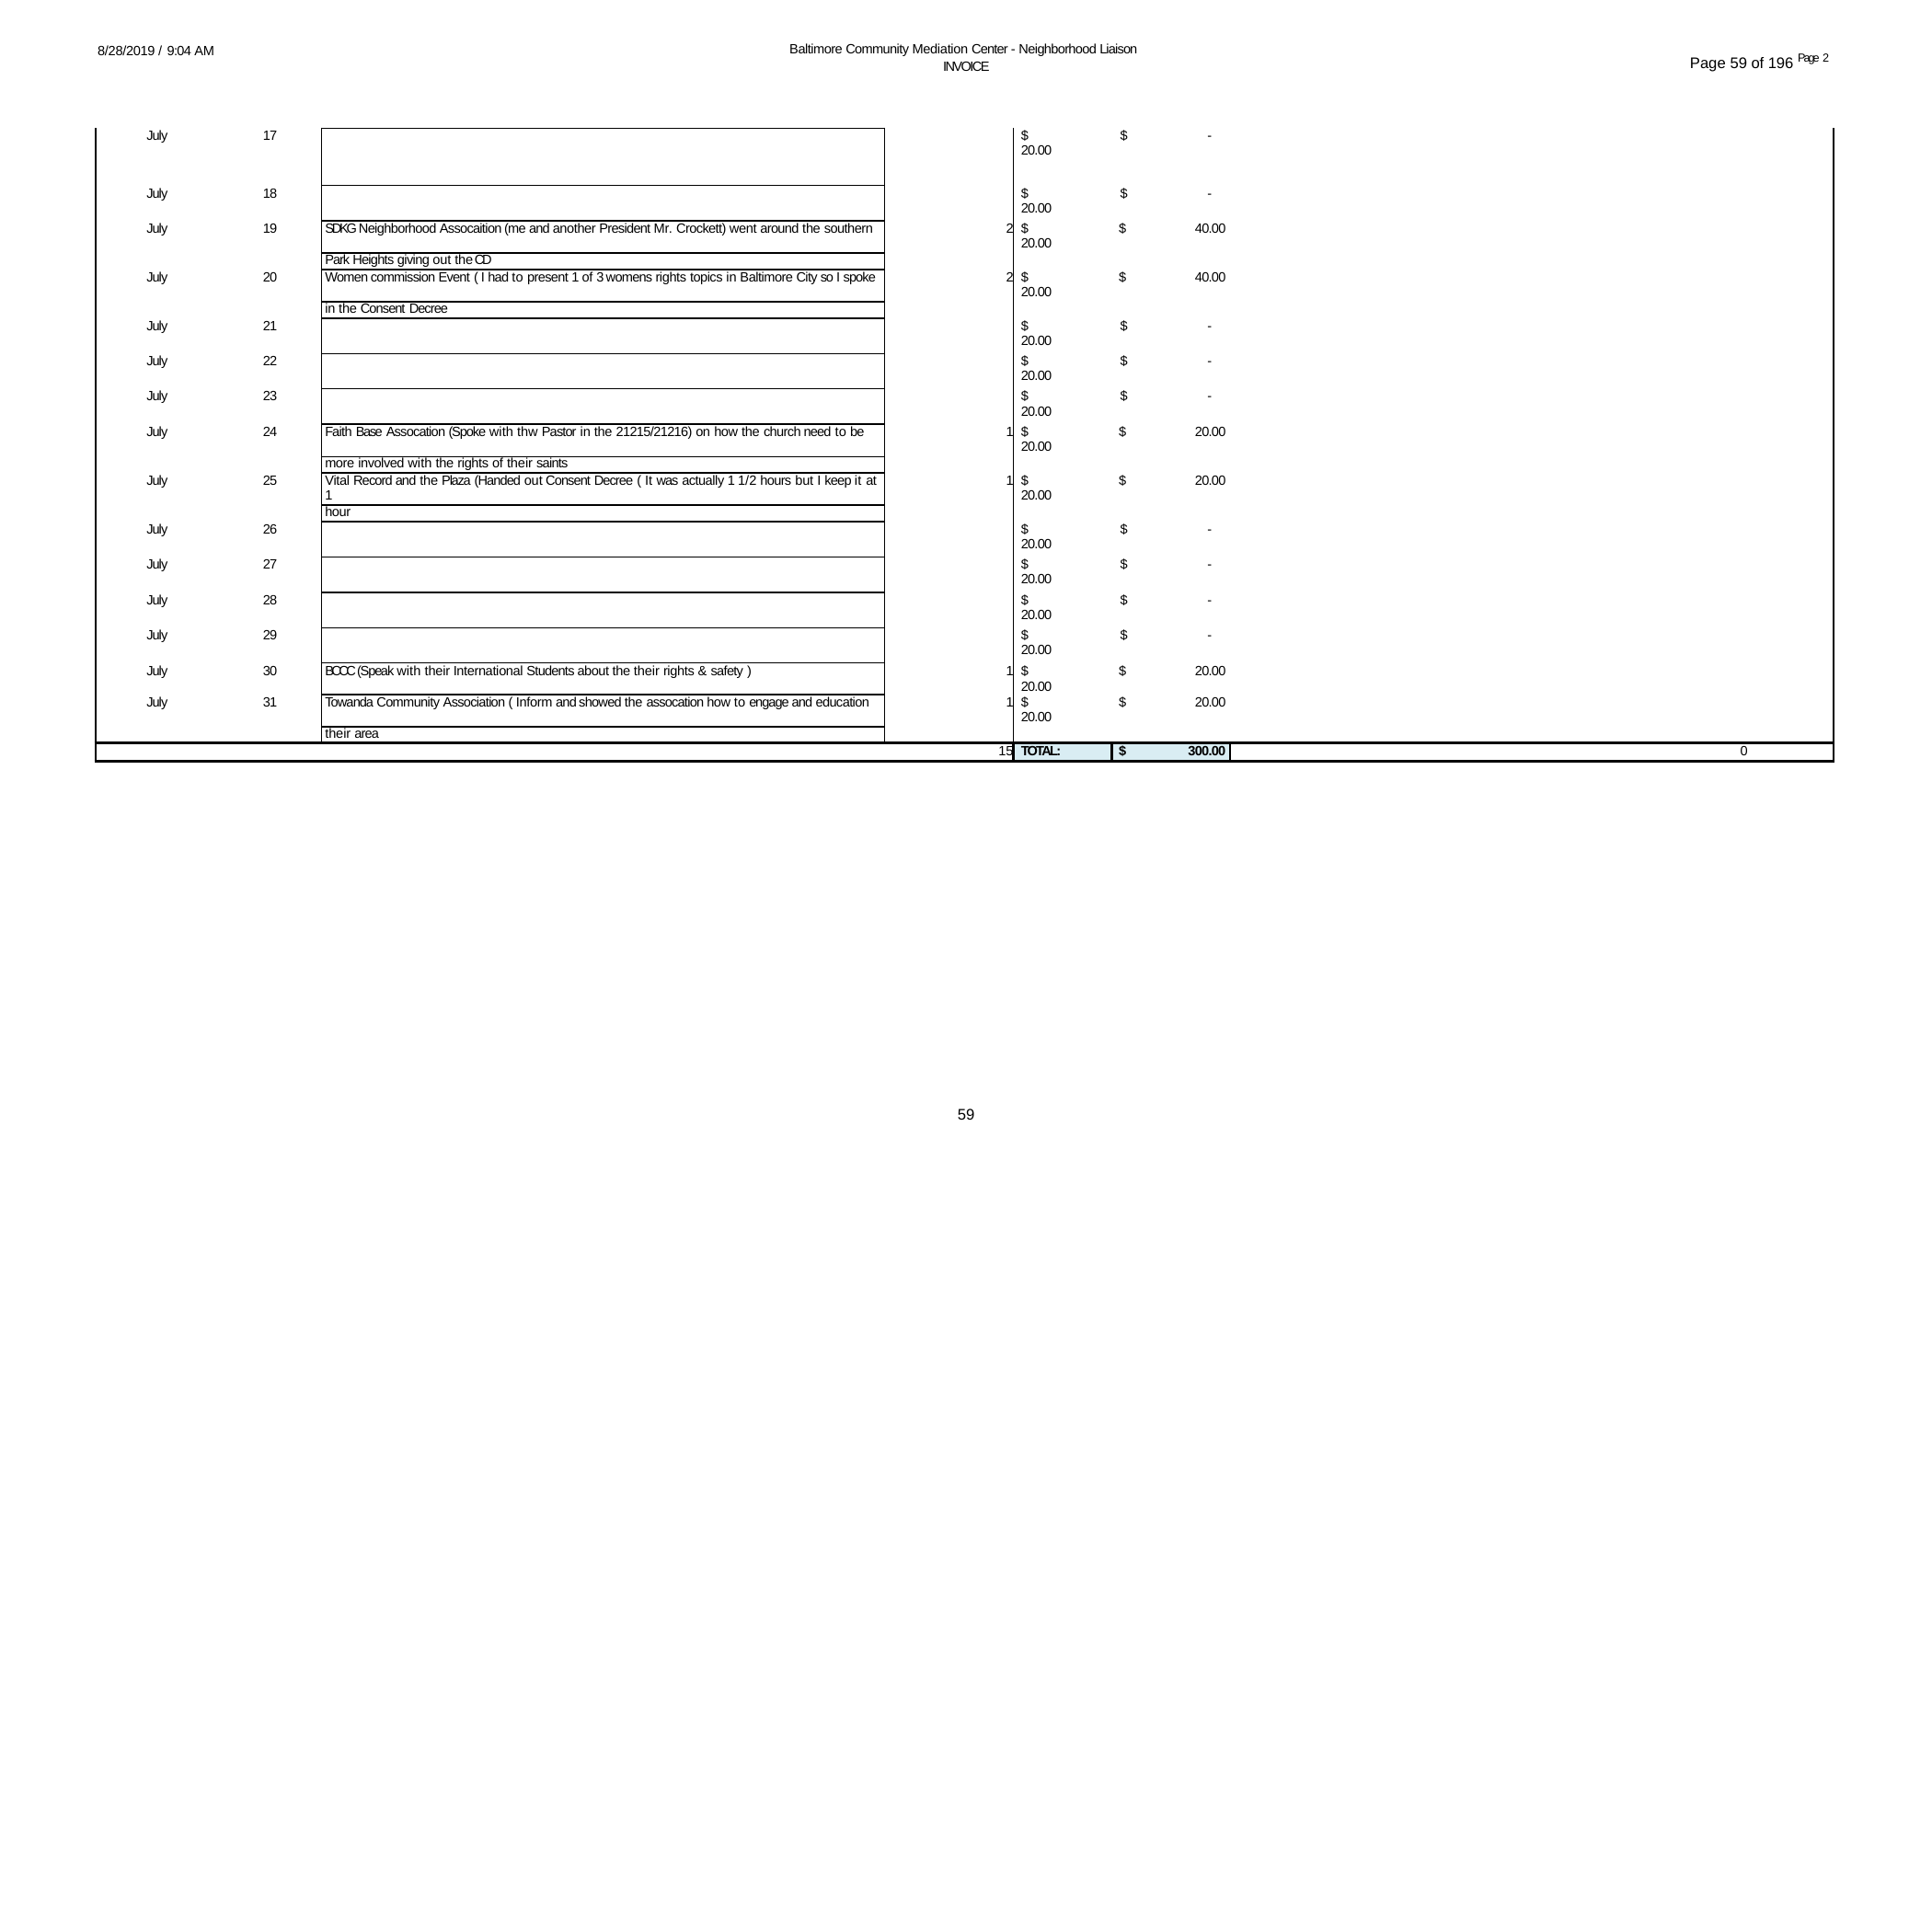

Baltimore Community Mediation Center - Neighborhood Liaison  INVOICE
8/28/2019 / 9:04 AM
Page 59 of 196 Page 2
| July | 17 |  |  | $ 20.00 | $ - |  |
| --- | --- | --- | --- | --- | --- | --- |
| July | 18 |  |  | $ 20.00 | $ - |  |
| July | 19 | SDKG Neighborhood Assocaition (me and another President Mr. Crockett) went around the southern | 2 | $ 20.00 | $ 40.00 |  |
|  |  | Park Heights giving out the CD |  |  |  |  |
| July | 20 | Women commission Event ( I had to present 1 of 3 womens rights topics in Baltimore City so I spoke | 2 | $ 20.00 | $ 40.00 |  |
|  |  | in the Consent Decree |  |  |  |  |
| July | 21 |  |  | $ 20.00 | $ - |  |
| July | 22 |  |  | $ 20.00 | $ - |  |
| July | 23 |  |  | $ 20.00 | $ - |  |
| July | 24 | Faith Base Assocation (Spoke with thw Pastor in the 21215/21216) on how the church need to be | 1 | $ 20.00 | $ 20.00 |  |
|  |  | more involved with the rights of their saints |  |  |  |  |
| July | 25 | Vital Record and the Plaza (Handed out Consent Decree ( It was actually 1 1/2 hours but I keep it at 1 | 1 | $ 20.00 | $ 20.00 |  |
|  |  | hour |  |  |  |  |
| July | 26 |  |  | $ 20.00 | $ - |  |
| July | 27 |  |  | $ 20.00 | $ - |  |
| July | 28 |  |  | $ 20.00 | $ - |  |
| July | 29 |  |  | $ 20.00 | $ - |  |
| July | 30 | BCCC (Speak with their International Students about the their rights & safety ) | 1 | $ 20.00 | $ 20.00 |  |
| July | 31 | Towanda Community Association ( Inform and showed the assocation how to engage and education | 1 | $ 20.00 | $ 20.00 |  |
|  |  | their area |  |  |  |  |
| 15 |  |  |  | TOTAL: | $ 300.00 | 0 |
59